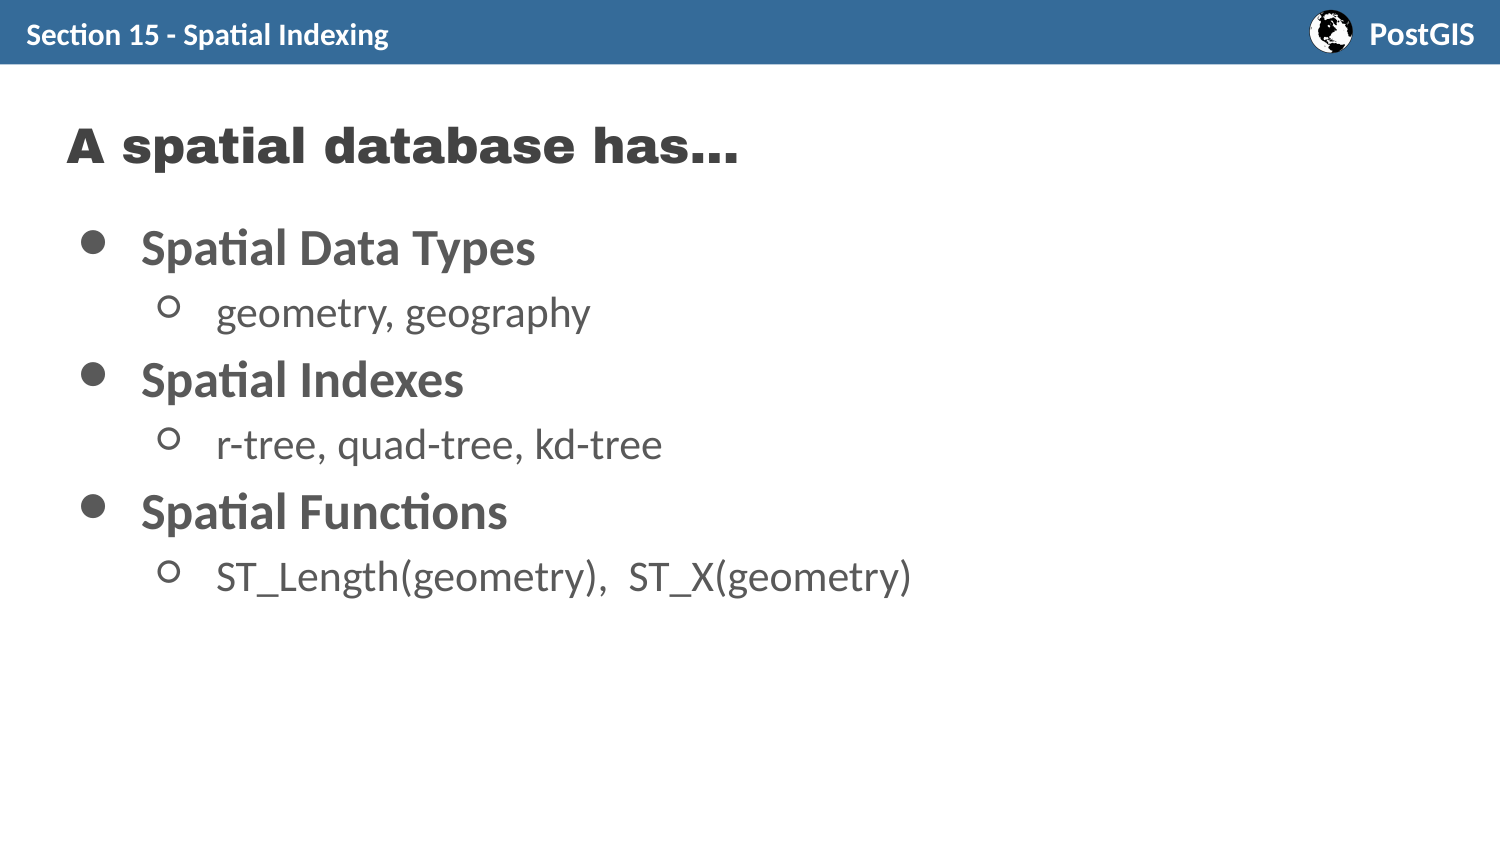

Section 15 - Spatial Indexing
# A spatial database has...
Spatial Data Types
geometry, geography
Spatial Indexes
r-tree, quad-tree, kd-tree
Spatial Functions
ST_Length(geometry),  ST_X(geometry)